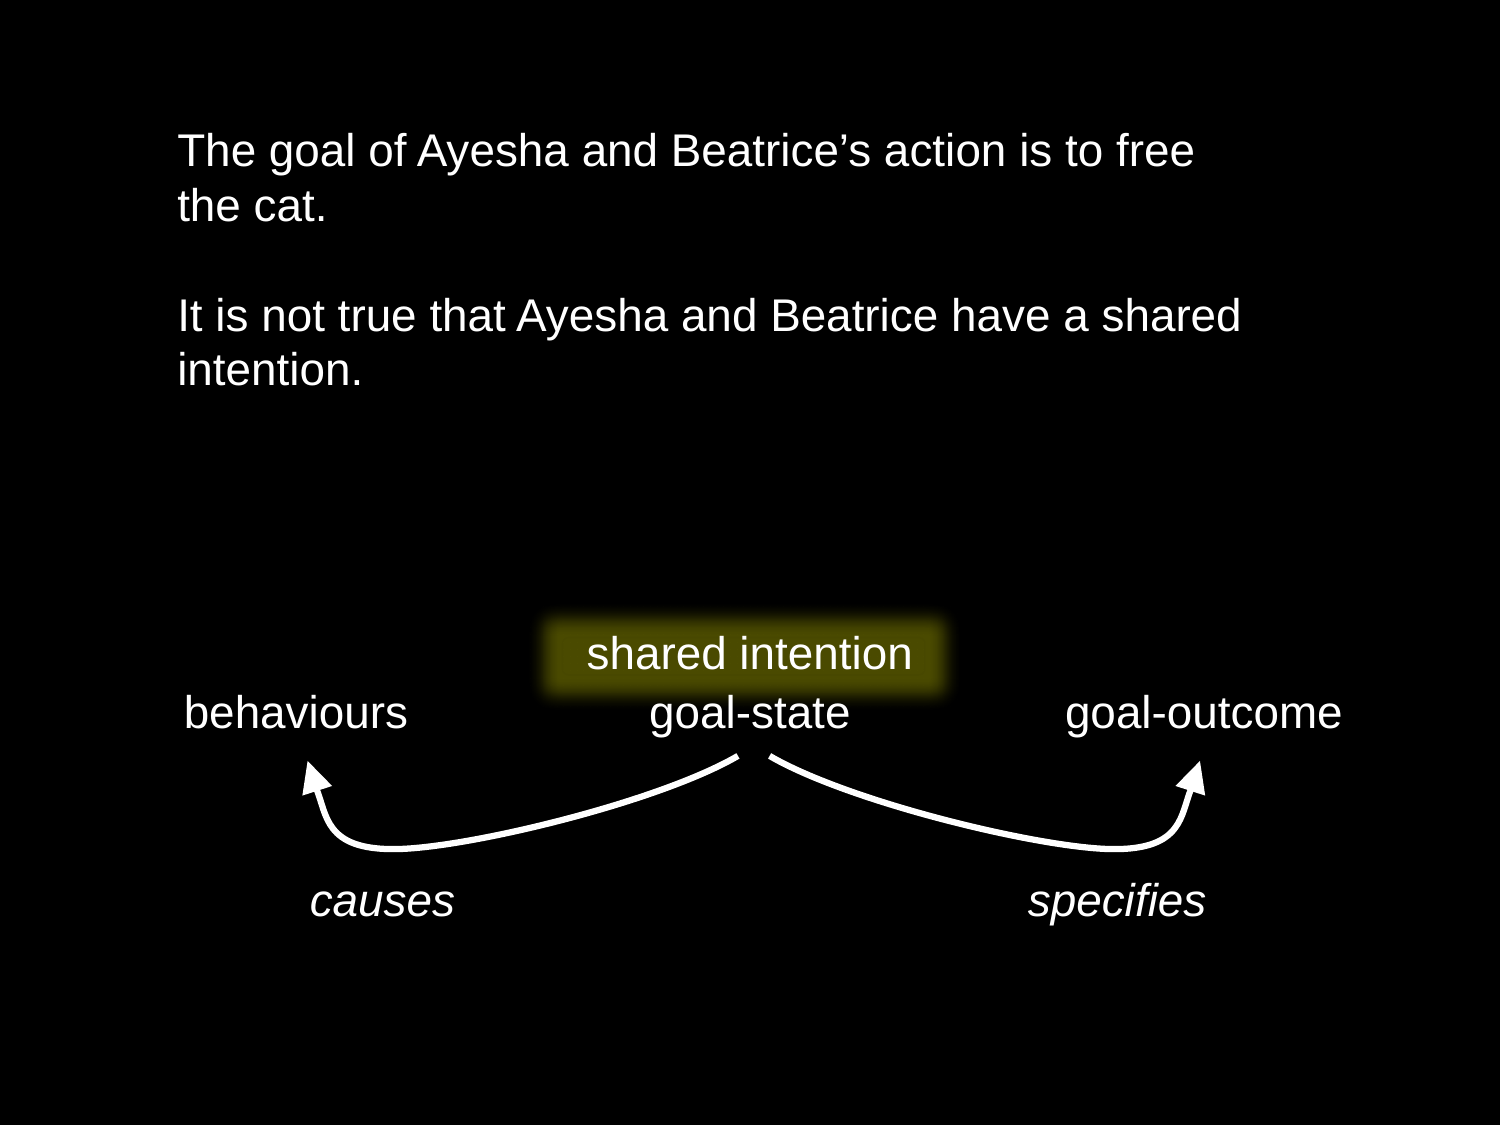

The goal of Ayesha and Beatrice’s action is to free the cat.

It is not true that Ayesha and Beatrice have a shared intention.
shared intention

behaviours
goal-state
goal-outcome

causes
specifies